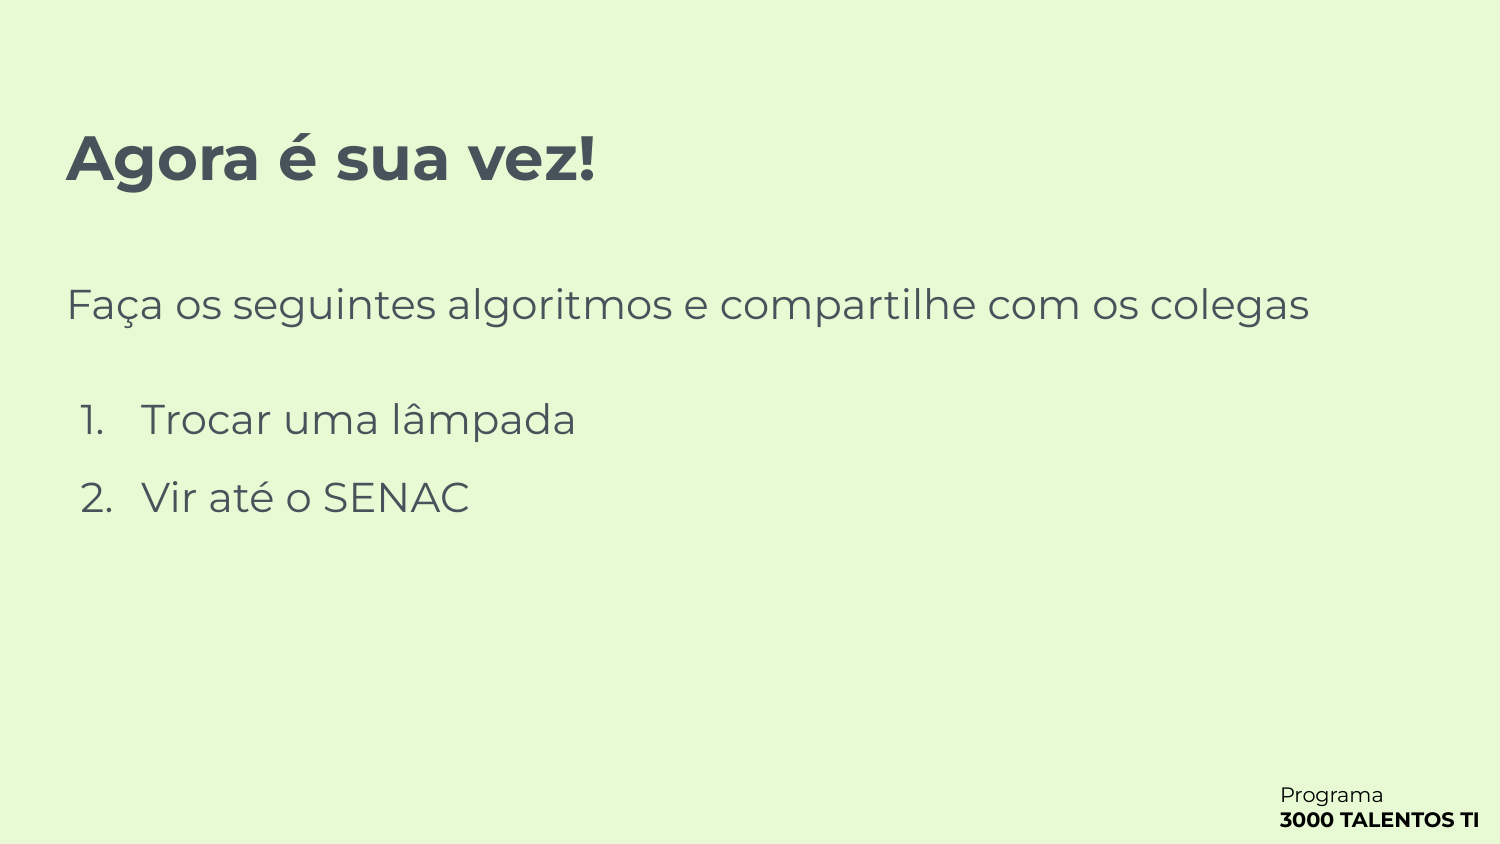

# Agora é sua vez!
Faça os seguintes algoritmos e compartilhe com os colegas

Trocar uma lâmpada
Vir até o SENAC